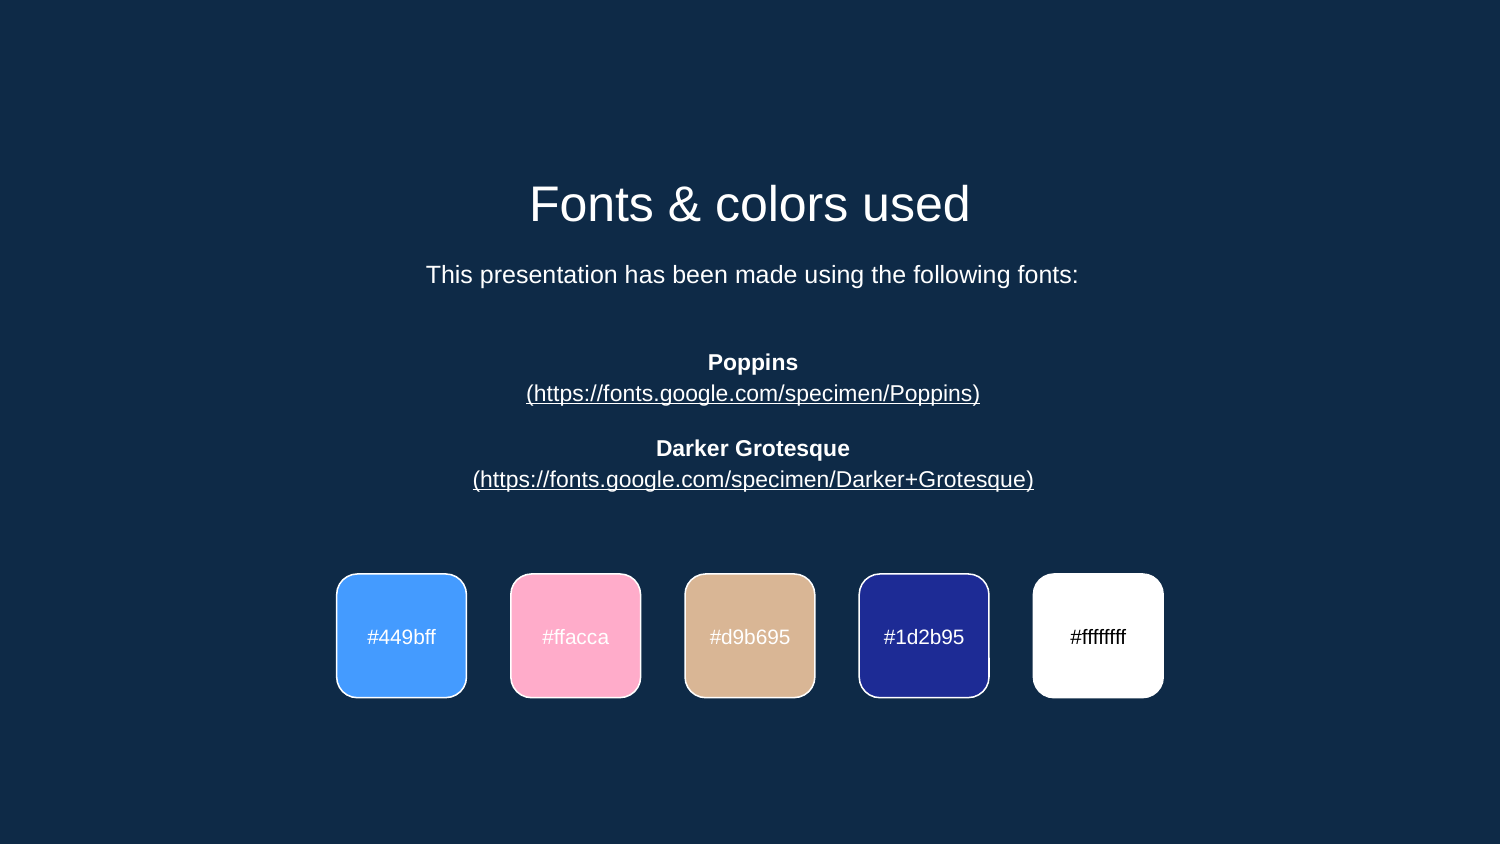

Fonts & colors used
This presentation has been made using the following fonts:

Poppins
(https://fonts.google.com/specimen/Poppins)

Darker Grotesque
(https://fonts.google.com/specimen/Darker+Grotesque)

#449bff
#ffacca
#d9b695
#1d2b95
#ffffffff